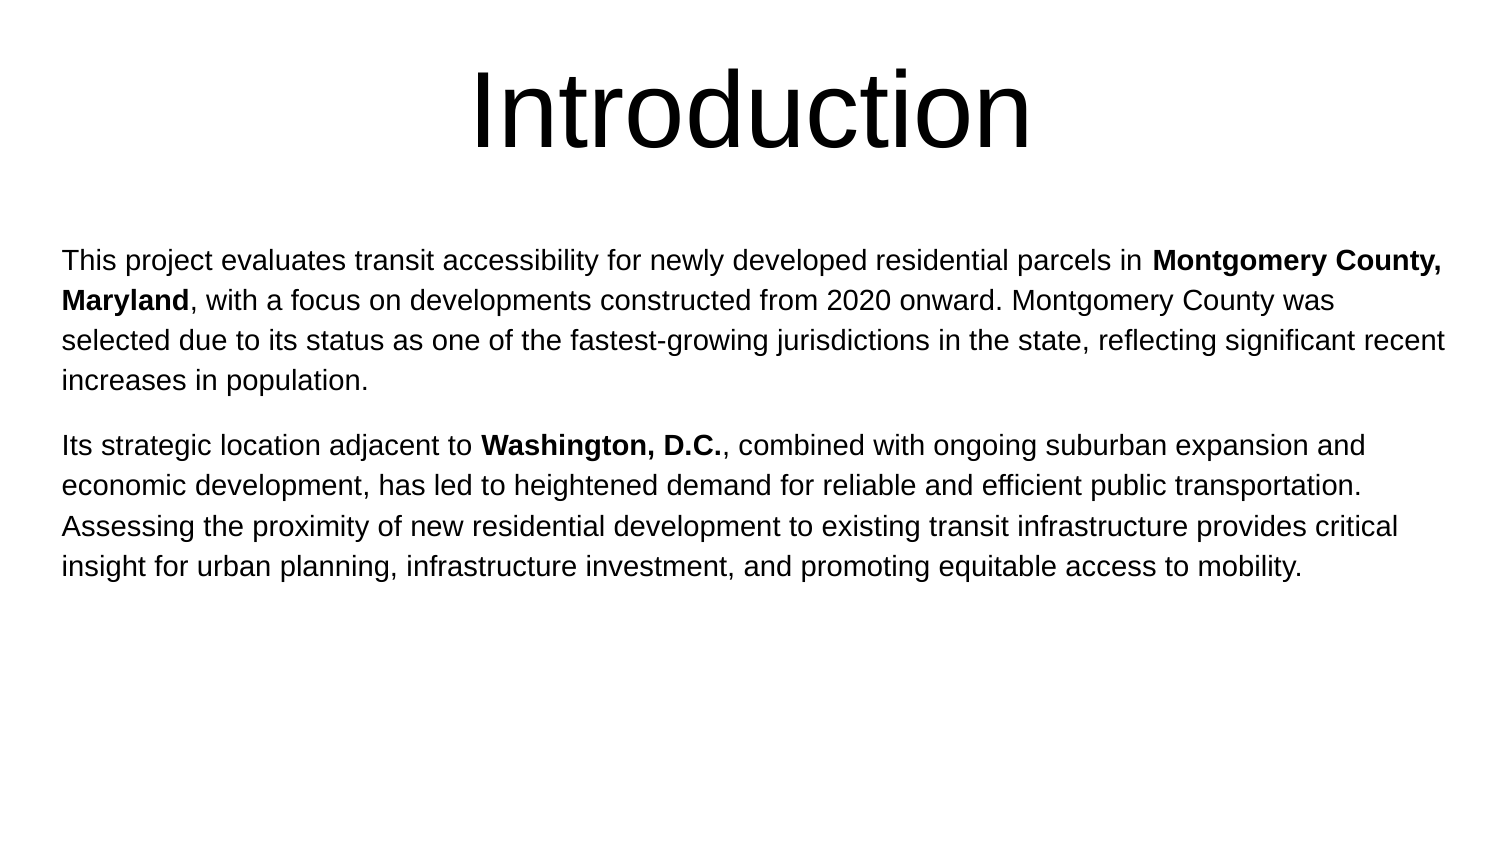

# Introduction
This project evaluates transit accessibility for newly developed residential parcels in Montgomery County, Maryland, with a focus on developments constructed from 2020 onward. Montgomery County was selected due to its status as one of the fastest-growing jurisdictions in the state, reflecting significant recent increases in population.
Its strategic location adjacent to Washington, D.C., combined with ongoing suburban expansion and economic development, has led to heightened demand for reliable and efficient public transportation. Assessing the proximity of new residential development to existing transit infrastructure provides critical insight for urban planning, infrastructure investment, and promoting equitable access to mobility.